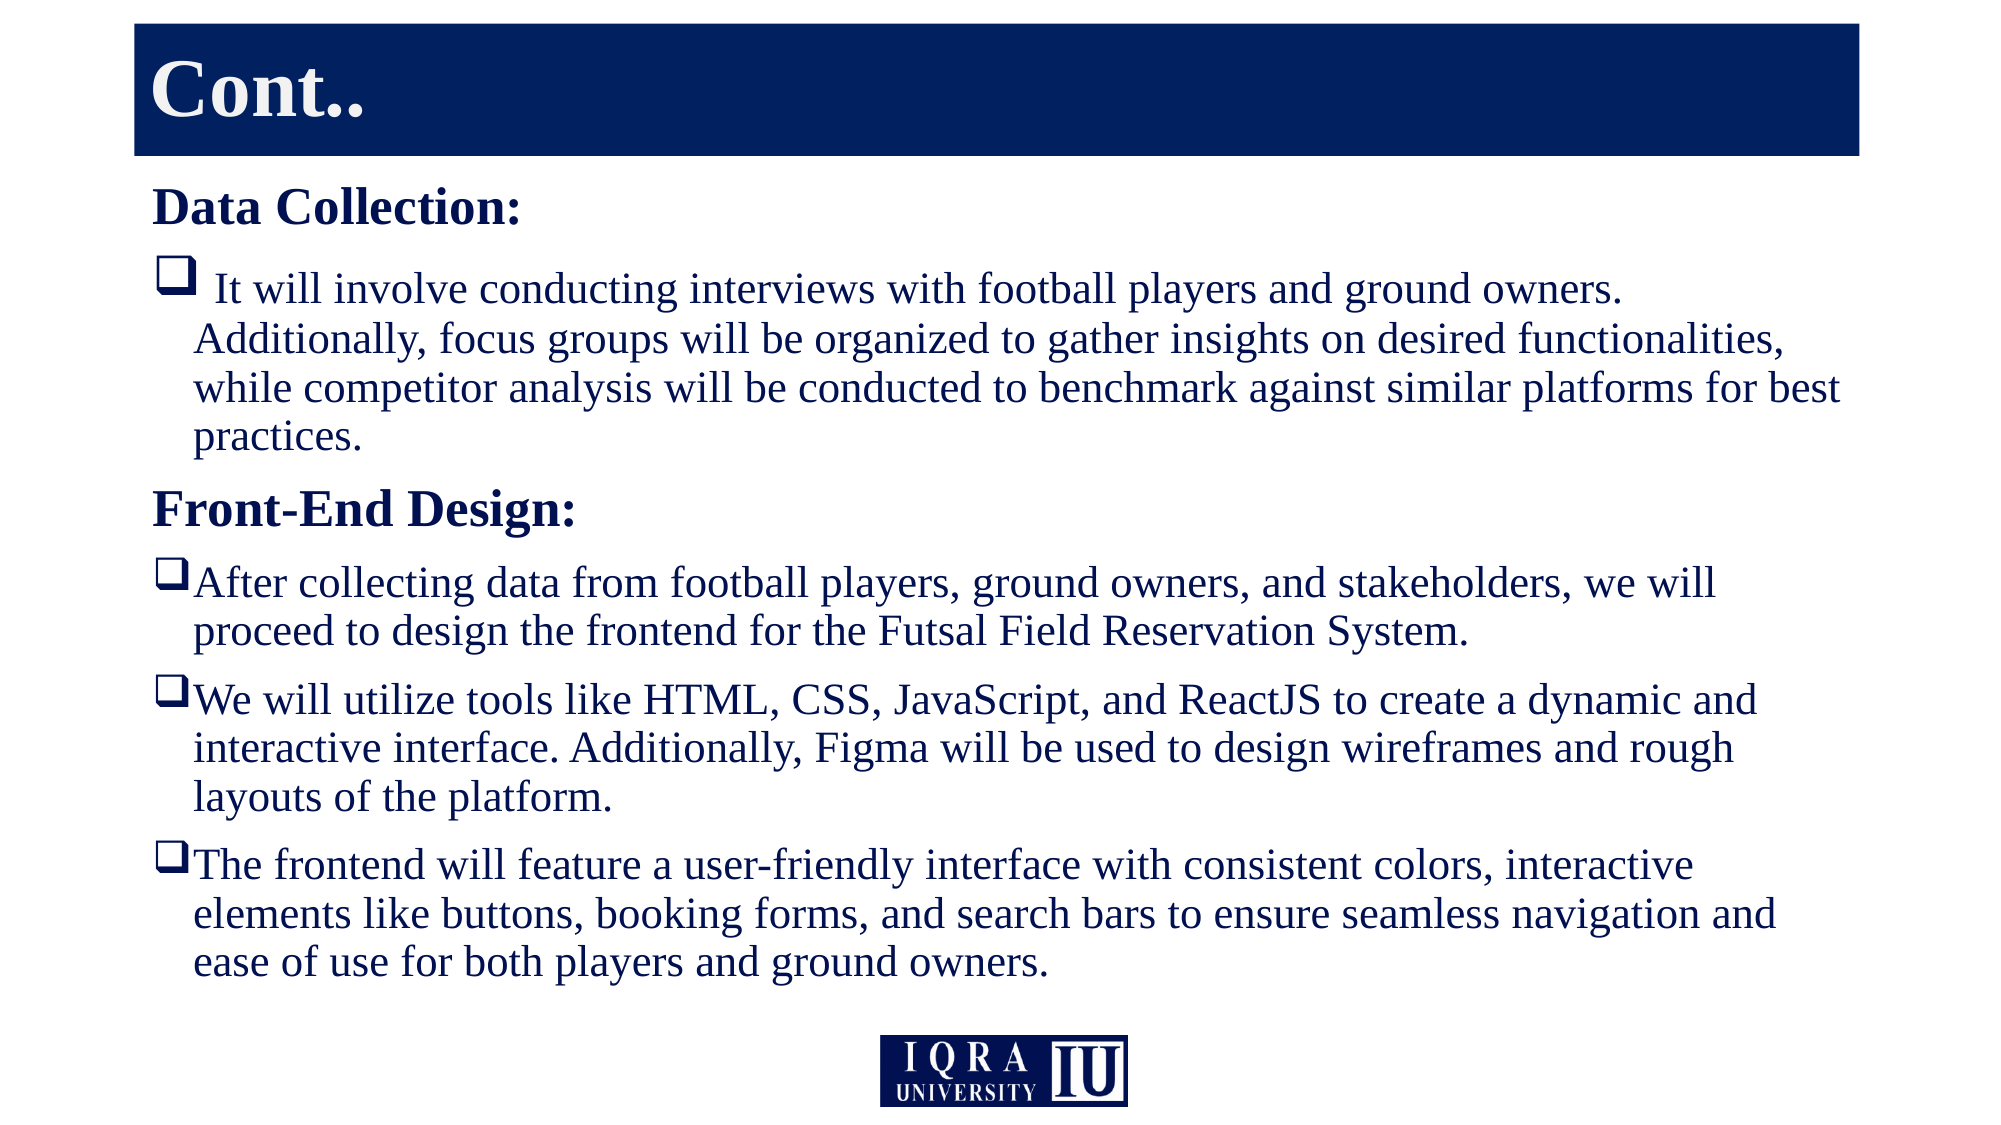

# Cont..
Data Collection:
 It will involve conducting interviews with football players and ground owners. Additionally, focus groups will be organized to gather insights on desired functionalities, while competitor analysis will be conducted to benchmark against similar platforms for best practices.
Front-End Design:
After collecting data from football players, ground owners, and stakeholders, we will proceed to design the frontend for the Futsal Field Reservation System.
We will utilize tools like HTML, CSS, JavaScript, and ReactJS to create a dynamic and interactive interface. Additionally, Figma will be used to design wireframes and rough layouts of the platform.
The frontend will feature a user-friendly interface with consistent colors, interactive elements like buttons, booking forms, and search bars to ensure seamless navigation and ease of use for both players and ground owners.

10